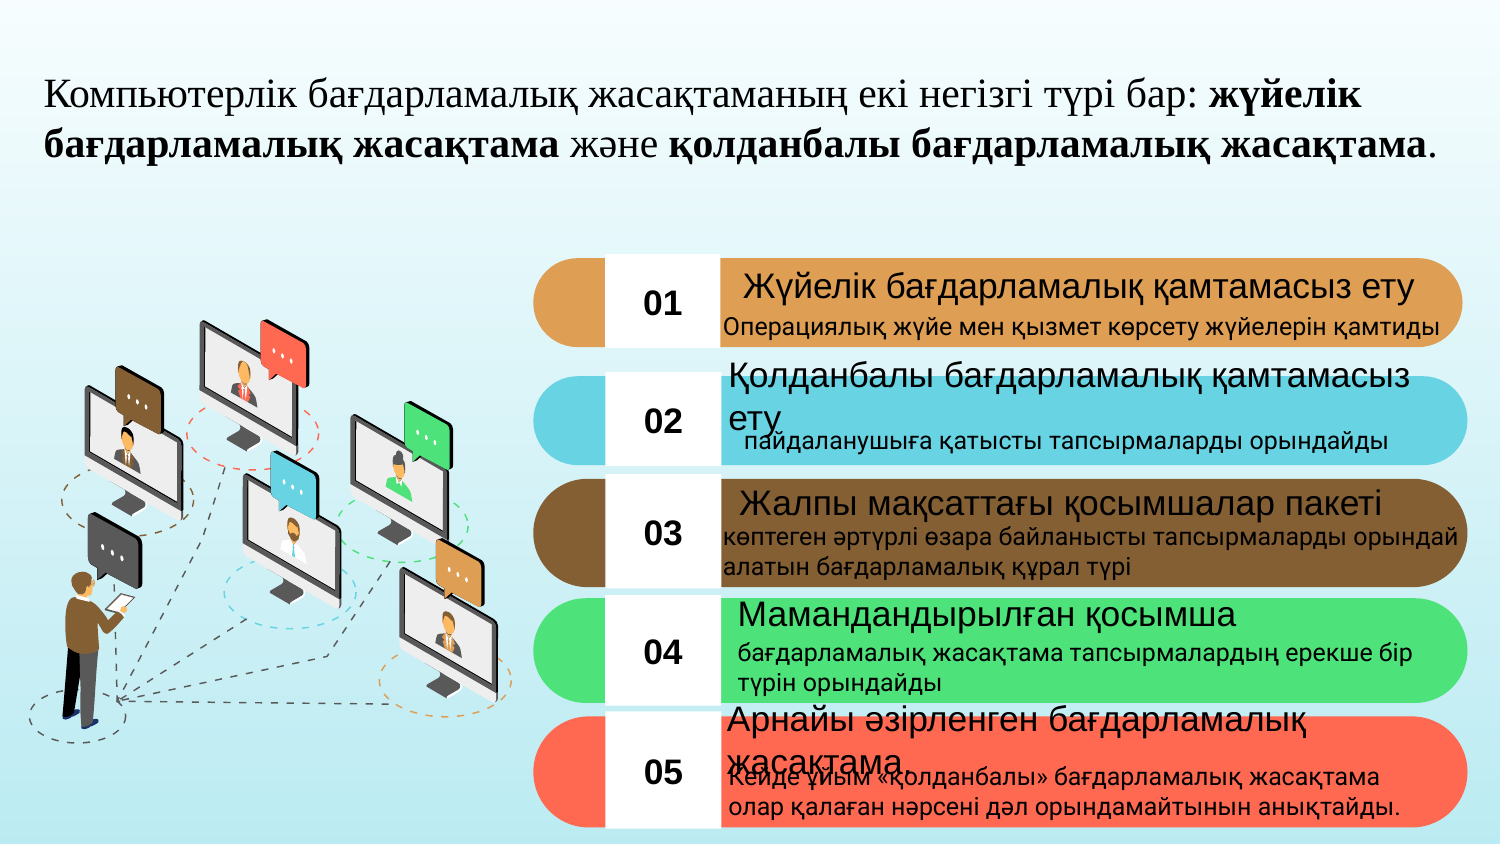

Компьютерлік бағдарламалық жасақтаманың екі негізгі түрі бар: жүйелік бағдарламалық жасақтама және қолданбалы бағдарламалық жасақтама.
01

Жүйелік бағдарламалық қамтамасыз ету
Операциялық жүйе мен қызмет көрсету жүйелерін қамтиды

02
Қолданбалы бағдарламалық қамтамасыз ету
пайдаланушыға қатысты тапсырмаларды орындайды

03

Жалпы мақсаттағы қосымшалар пакеті
көптеген әртүрлі өзара байланысты тапсырмаларды орындай алатын бағдарламалық құрал түрі
Мамандандырылған қосымша
бағдарламалық жасақтама тапсырмалардың ерекше бір түрін орындайды
04

05

Арнайы әзірленген бағдарламалық жасақтама.
Кейде ұйым «қолданбалы» бағдарламалық жасақтама олар қалаған нәрсені дәл орындамайтынын анықтайды.